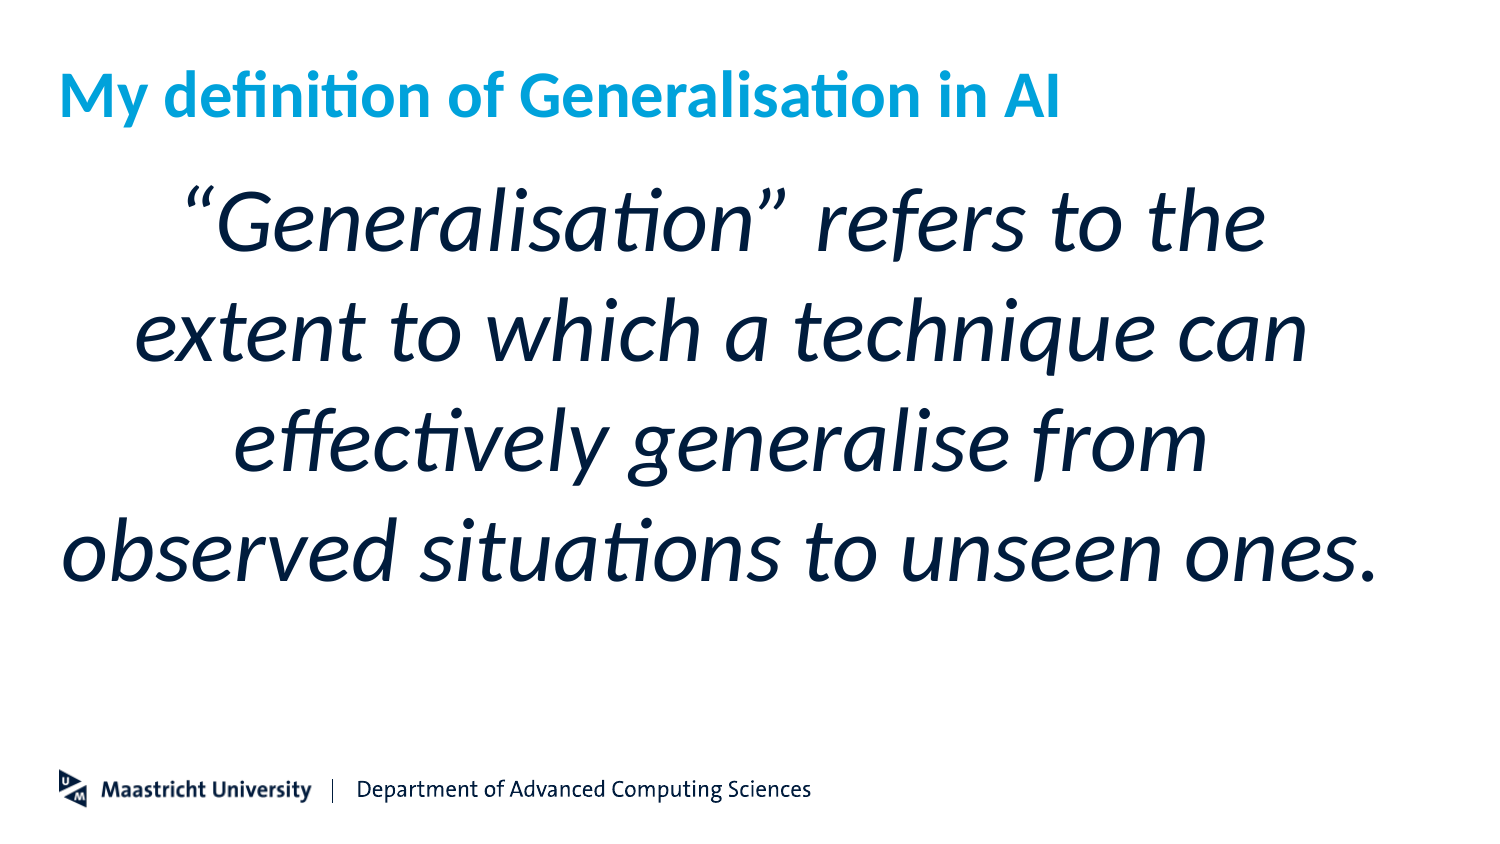

# My definition of Generalisation in AI
“Generalisation” refers to the extent to which a technique can effectively generalise from observed situations to unseen ones.